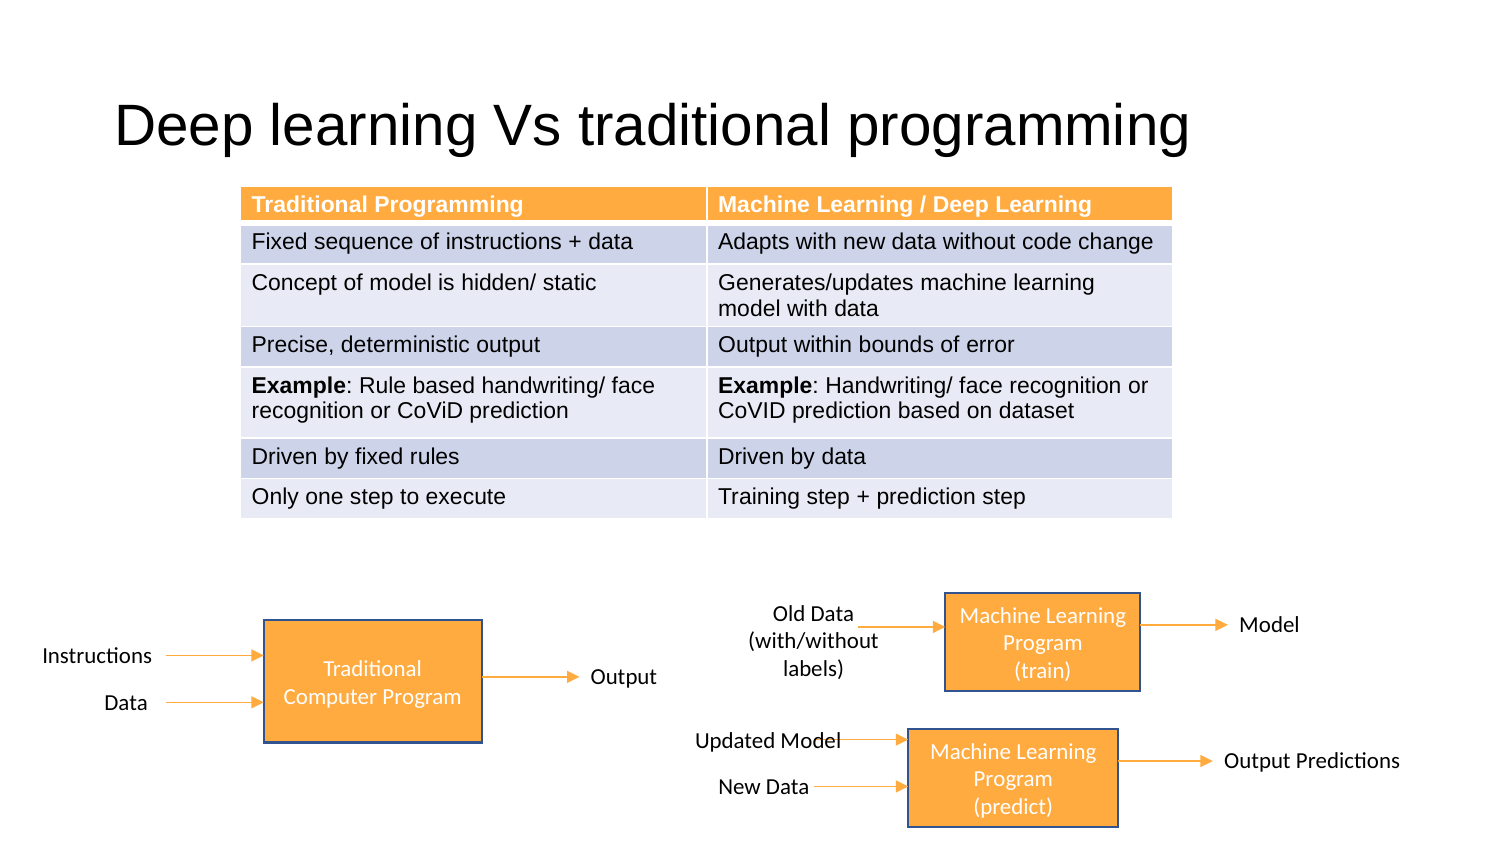

# Deep learning Vs traditional programming
| Traditional Programming | Machine Learning / Deep Learning |
| --- | --- |
| Fixed sequence of instructions + data | Adapts with new data without code change |
| Concept of model is hidden/ static | Generates/updates machine learning model with data |
| Precise, deterministic output | Output within bounds of error |
| Example: Rule based handwriting/ face recognition or CoViD prediction | Example: Handwriting/ face recognition or CoVID prediction based on dataset |
| Driven by fixed rules | Driven by data |
| Only one step to execute | Training step + prediction step |
Old Data
(with/without
labels)
Machine Learning
Program
(train)
Model
Traditional Computer Program
Instructions
Output
Data
Updated Model
Machine Learning
Program
(predict)
Output Predictions
New Data